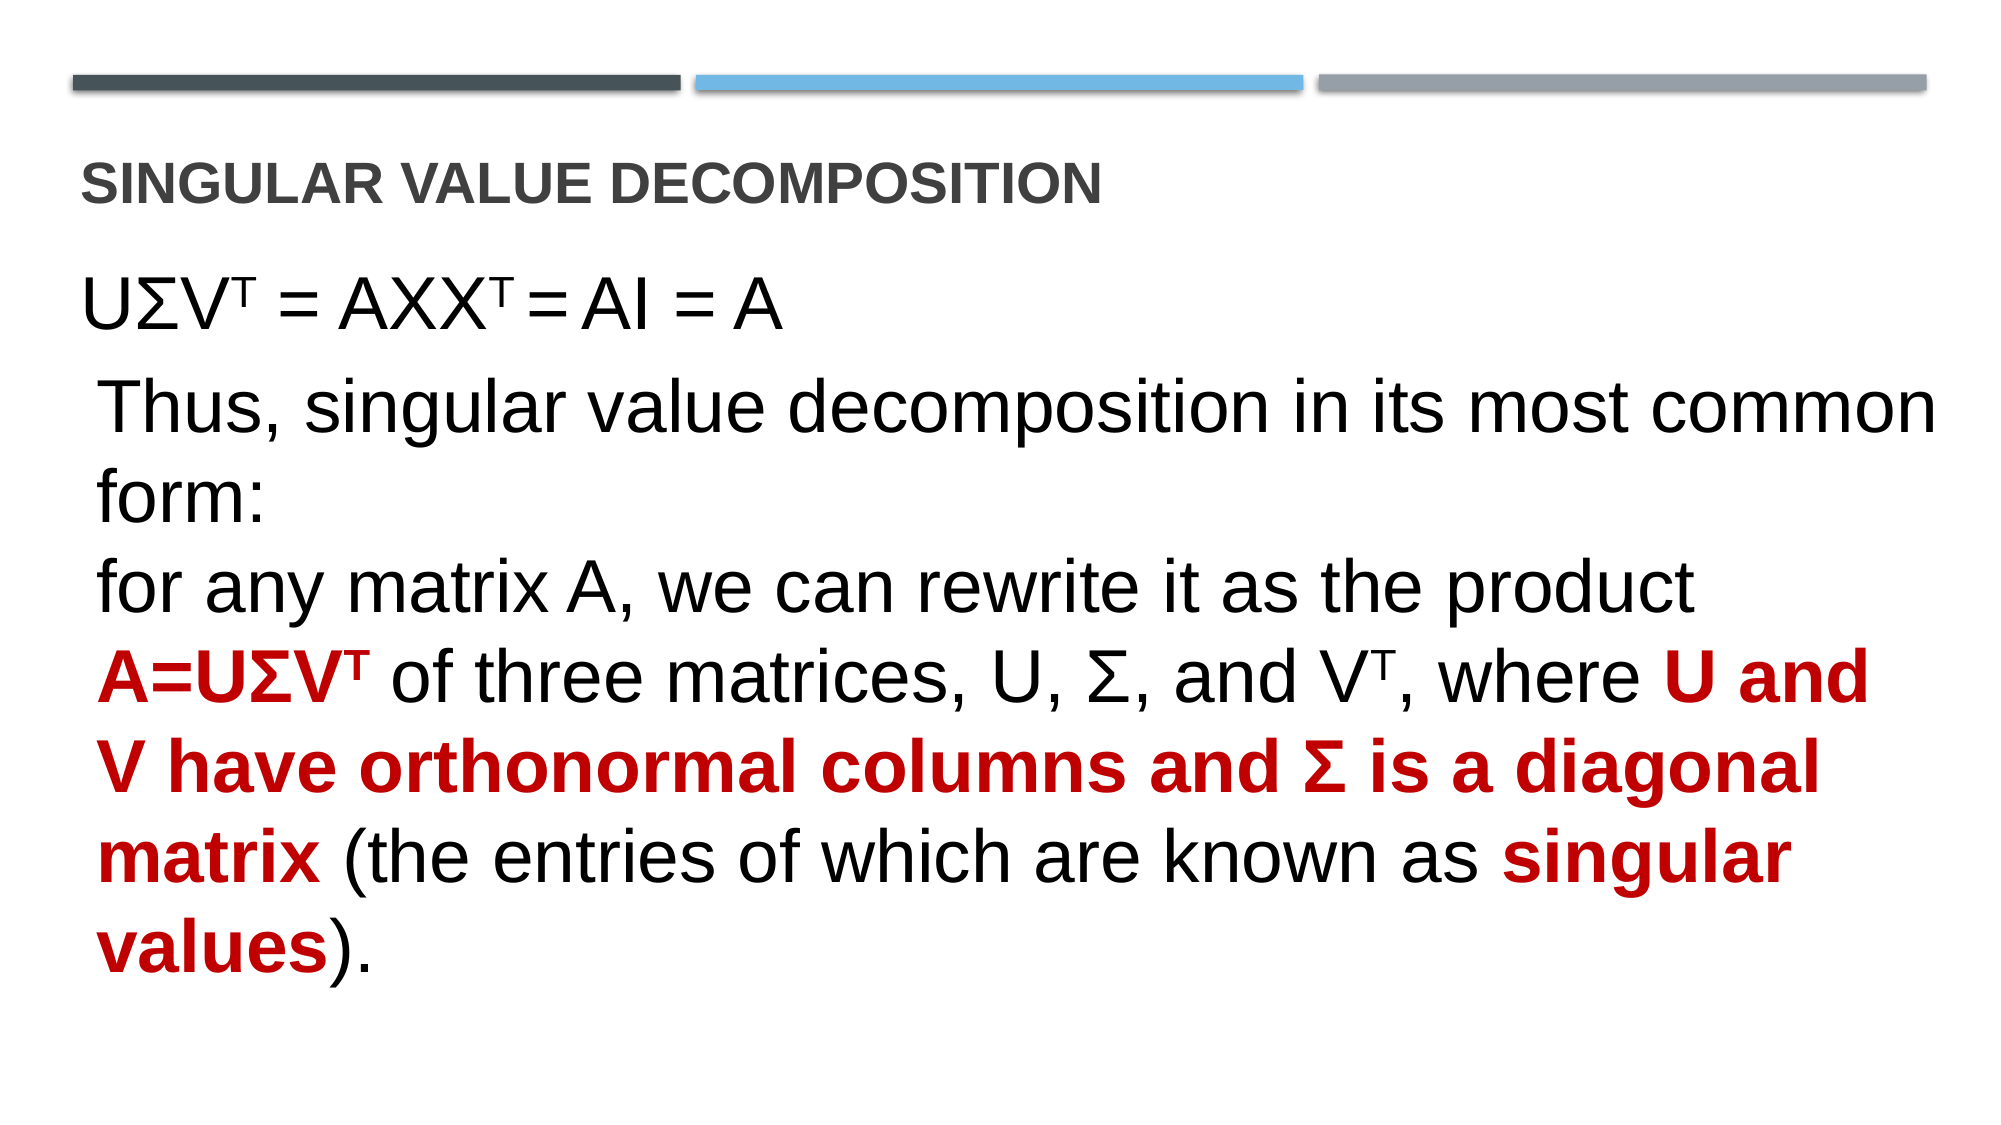

# SINGULAR VALUE DECOMPOSITION
UΣVT = AXXT = AI = A

Thus, singular value decomposition in its most common form:
for any matrix A, we can rewrite it as the product A=UΣVT of three matrices, U, Σ, and VT, where U and V have orthonormal columns and Σ is a diagonal matrix (the entries of which are known as singular values).